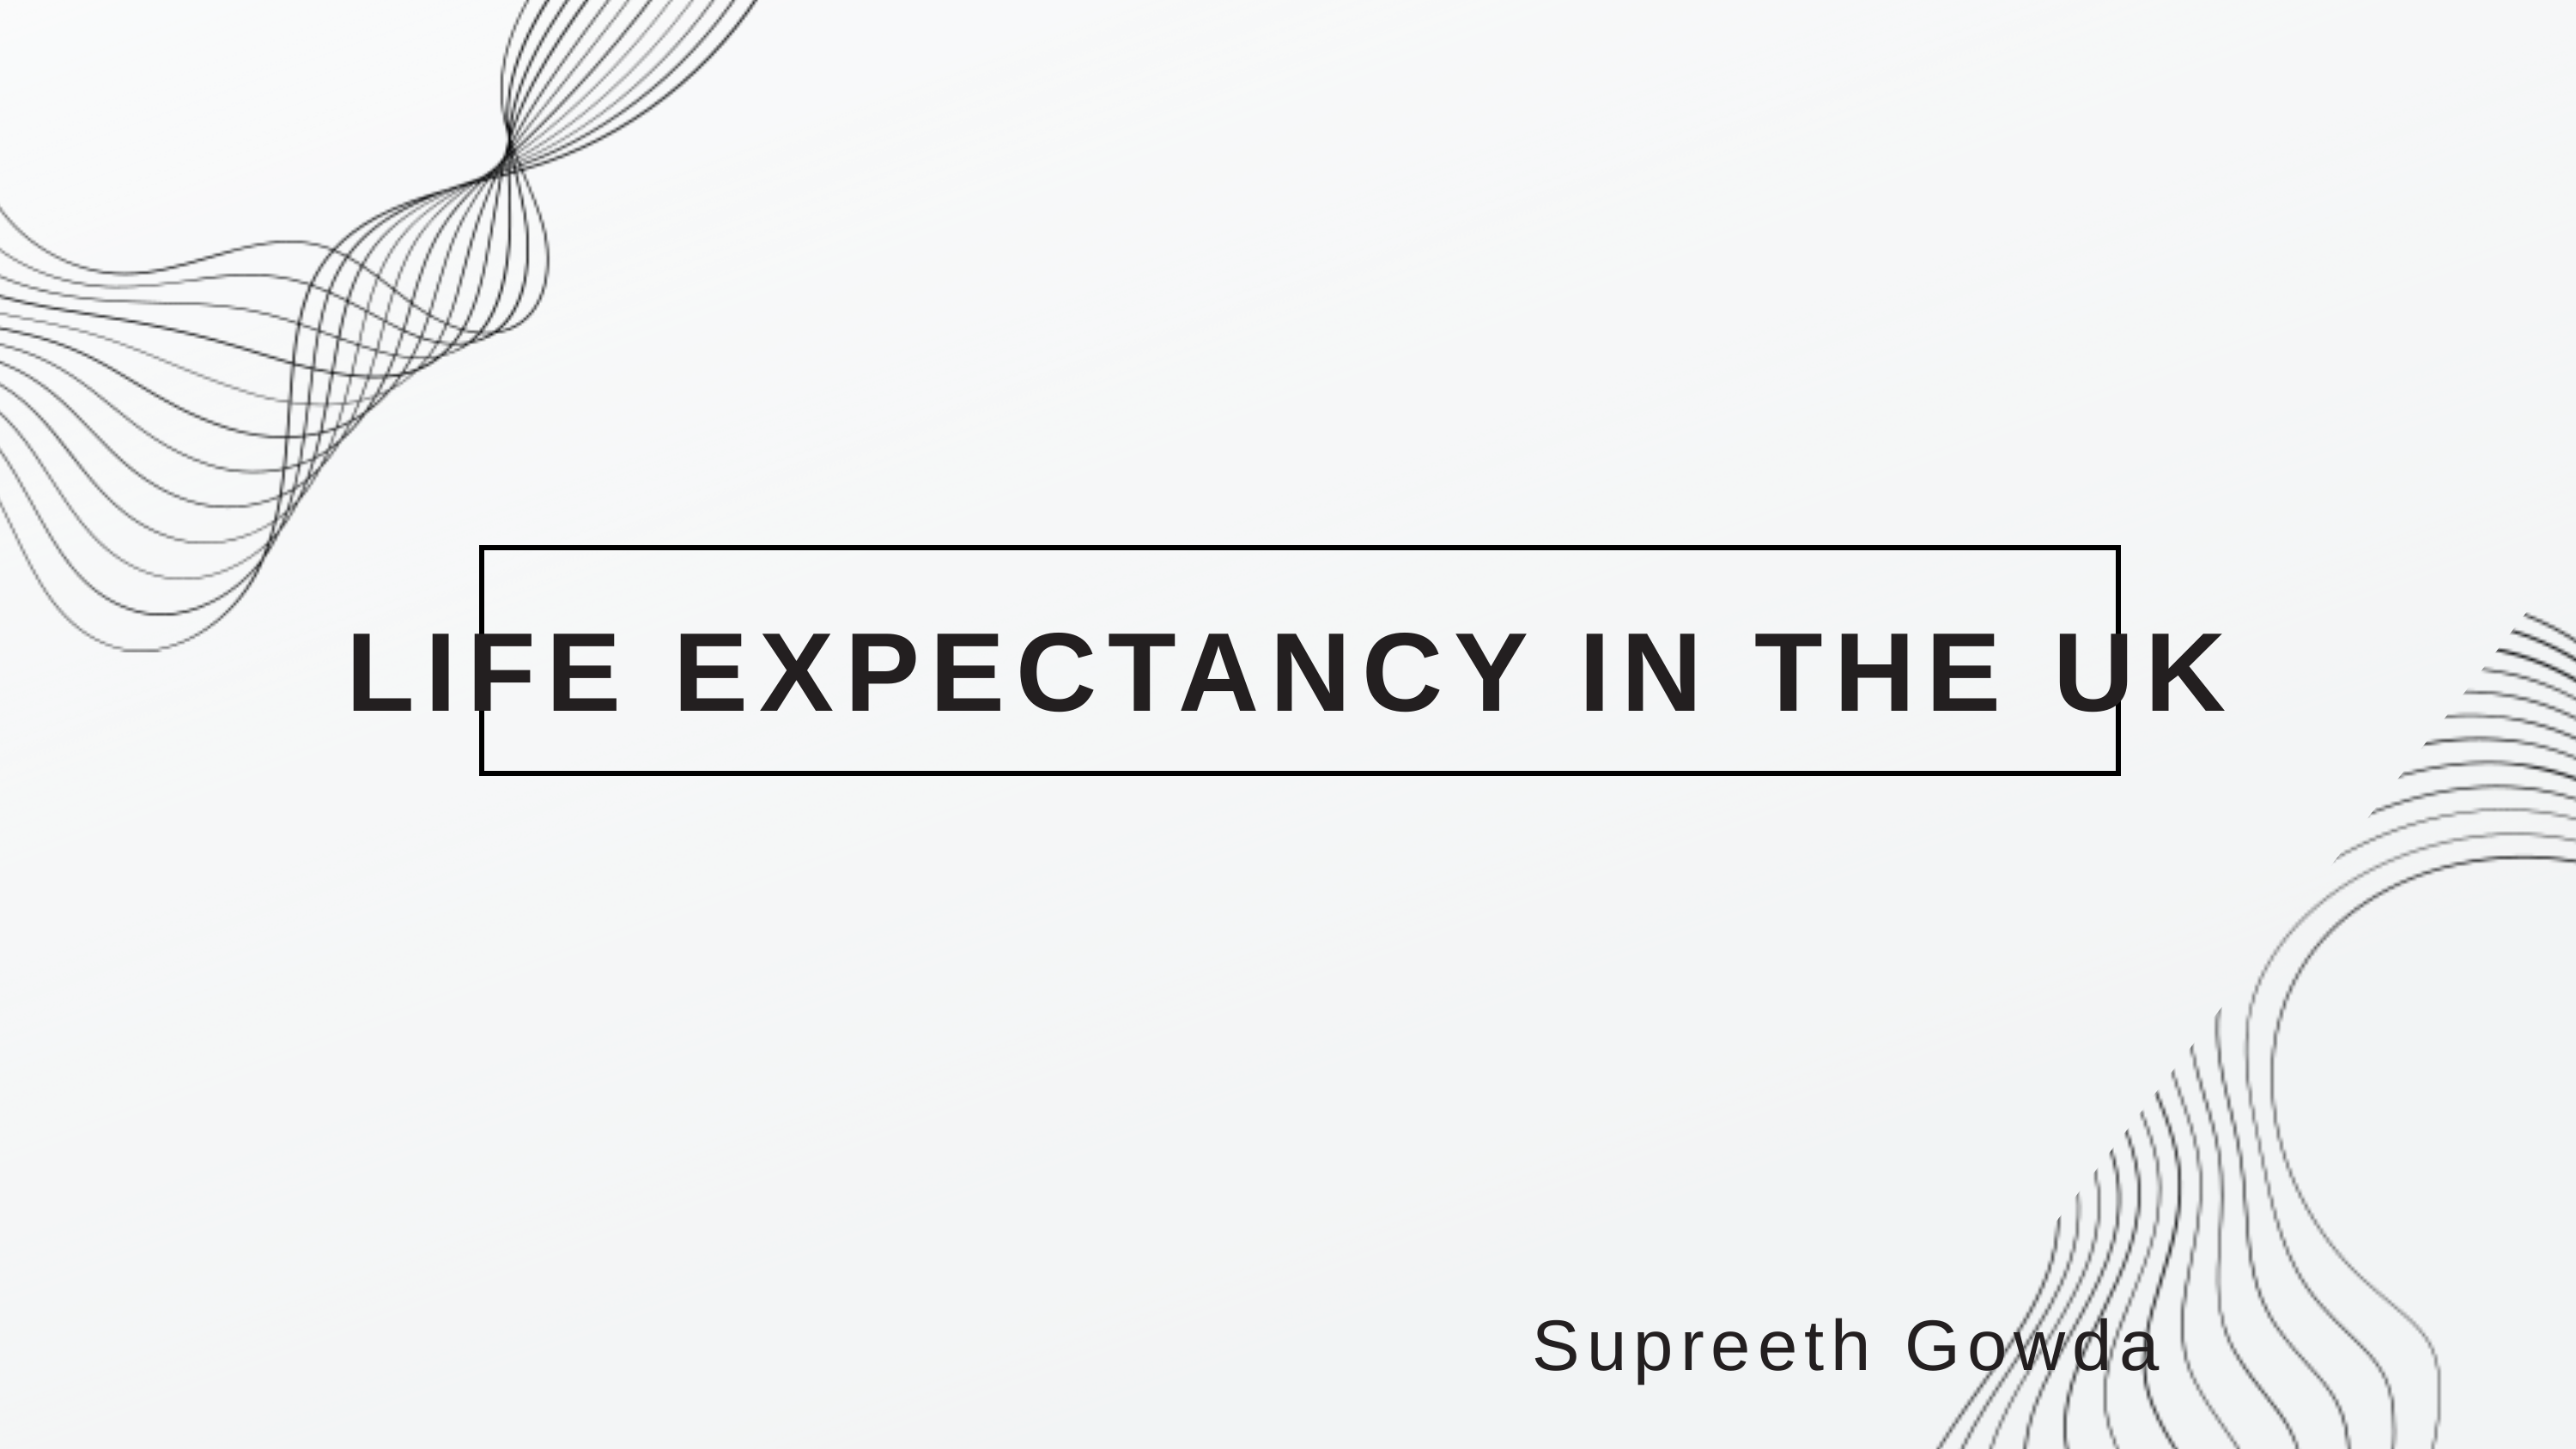

LIFE EXPECTANCY IN THE UK

Supreeth Gowda